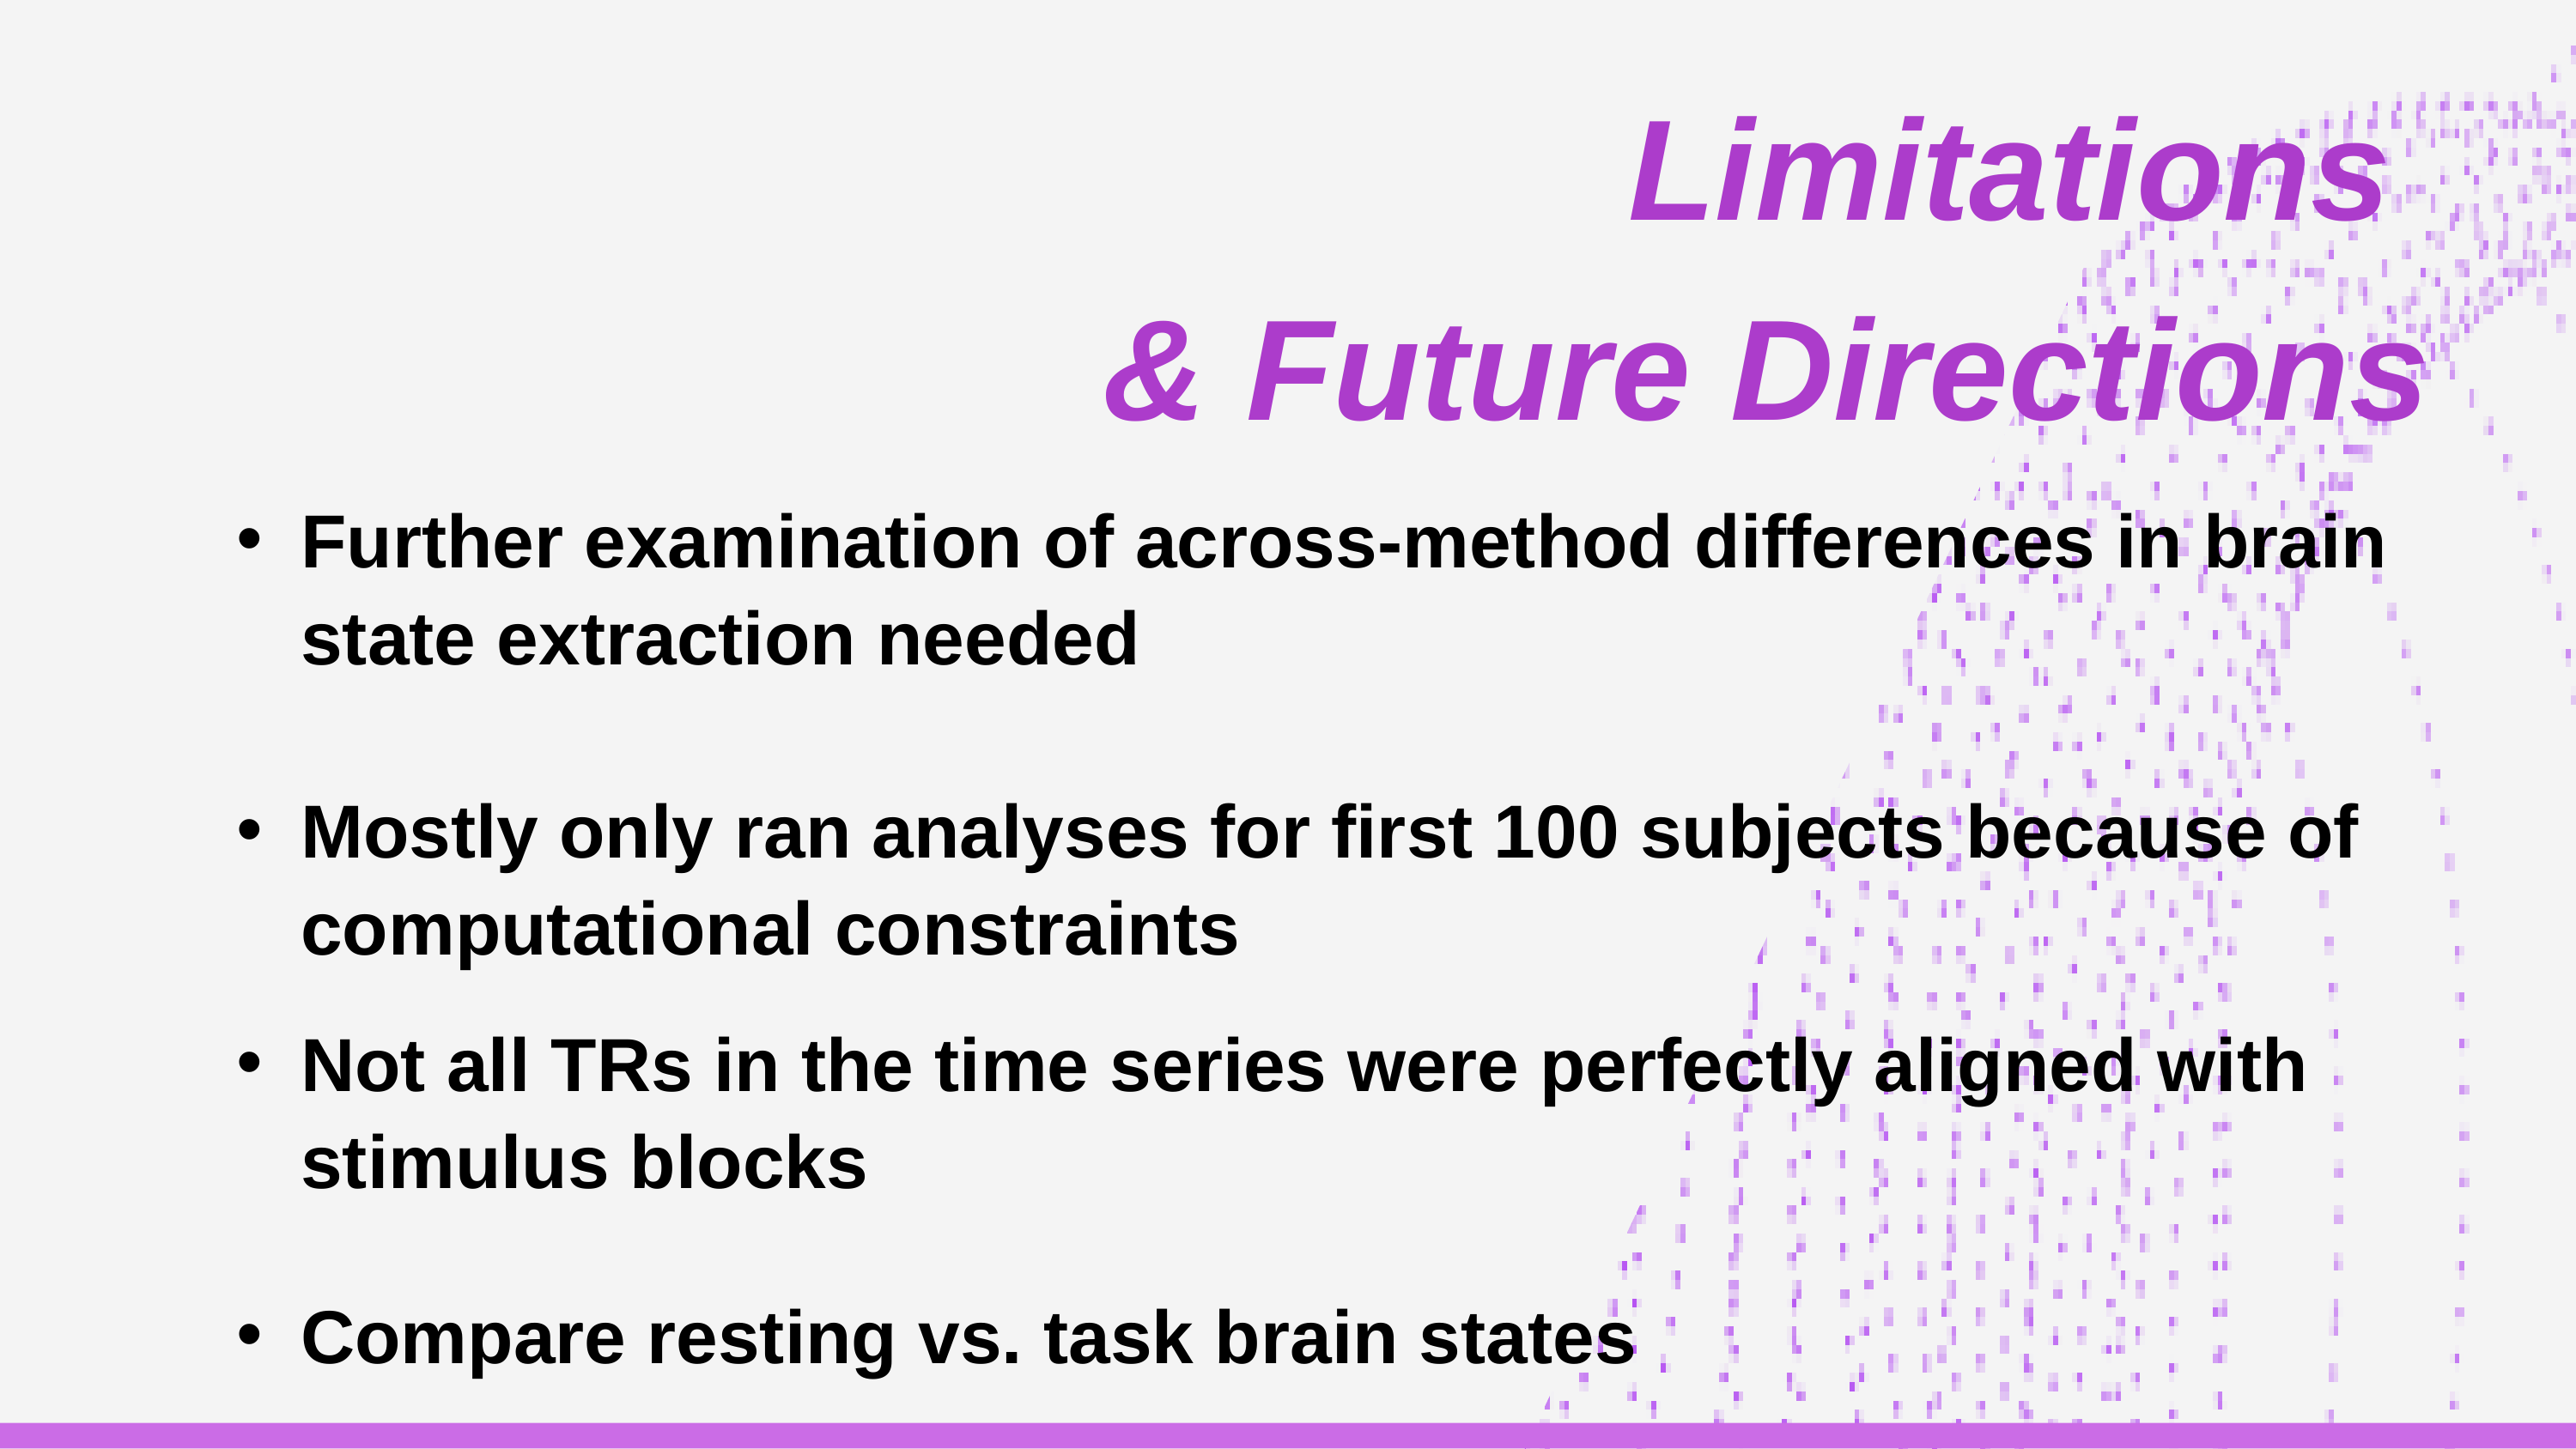

Limitations
& Future Directions
Further examination of across-method differences in brain state extraction needed

Mostly only ran analyses for first 100 subjects because of computational constraints

Not all TRs in the time series were perfectly aligned with stimulus blocks

Compare resting vs. task brain states